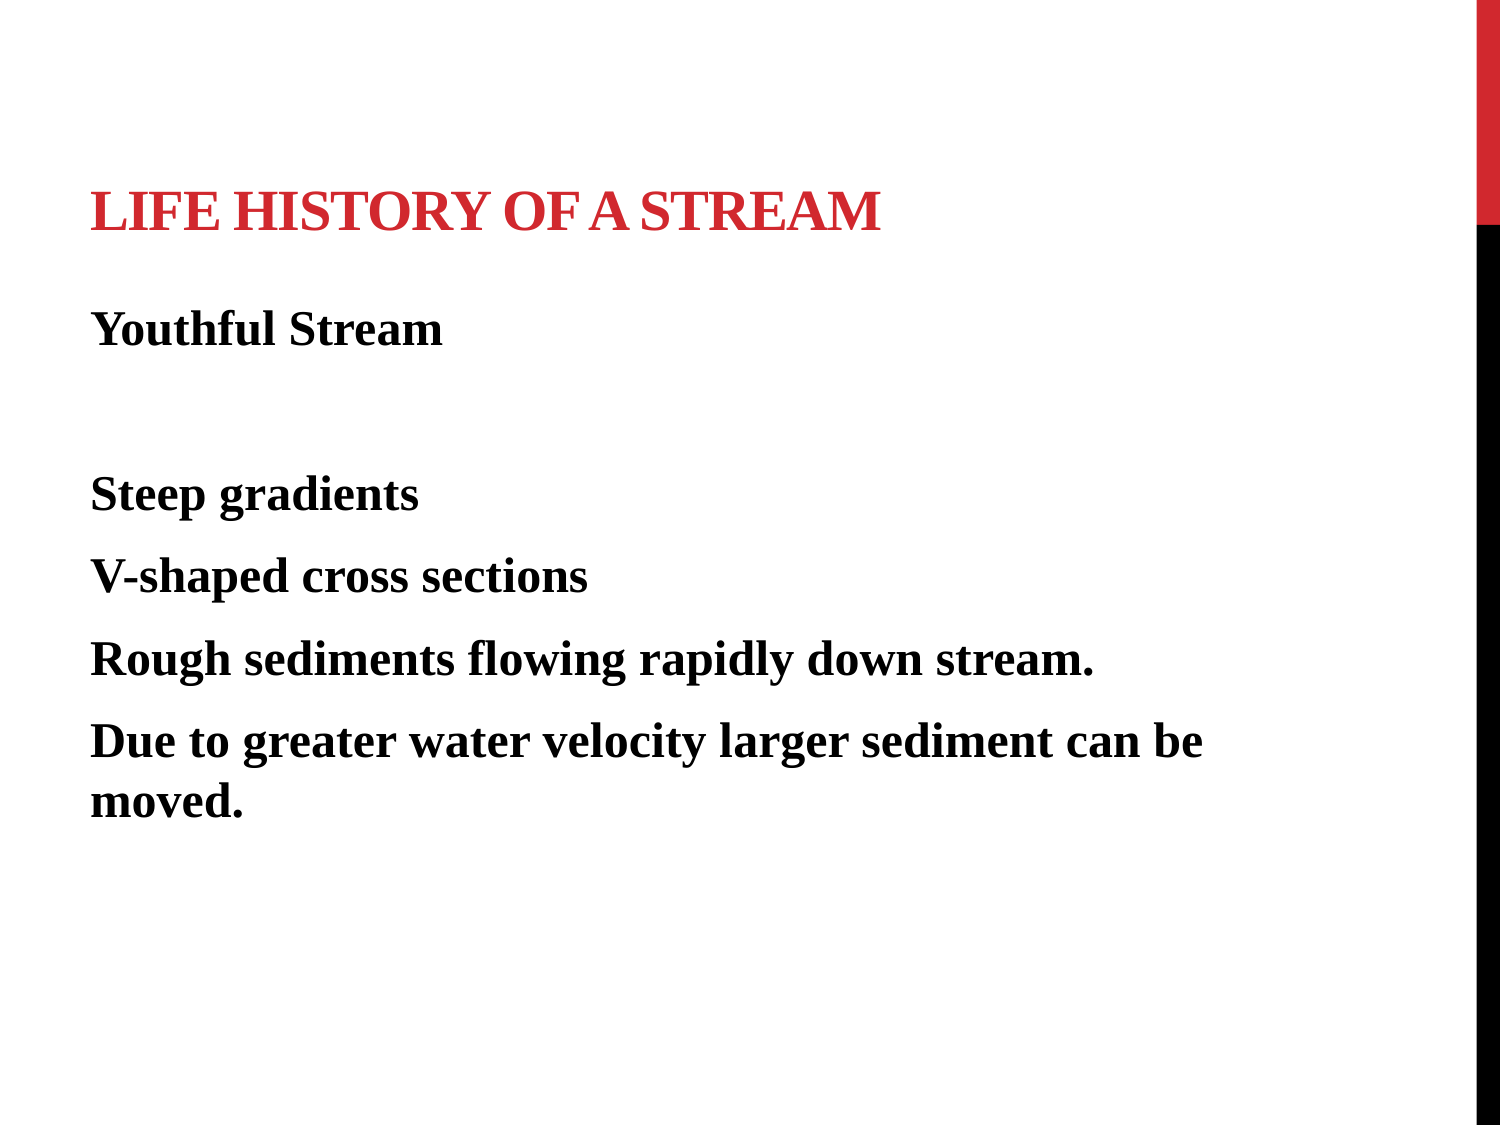

# Life History of a Stream
Youthful Stream

Steep gradients
V-shaped cross sections
Rough sediments flowing rapidly down stream.
Due to greater water velocity larger sediment can be moved.